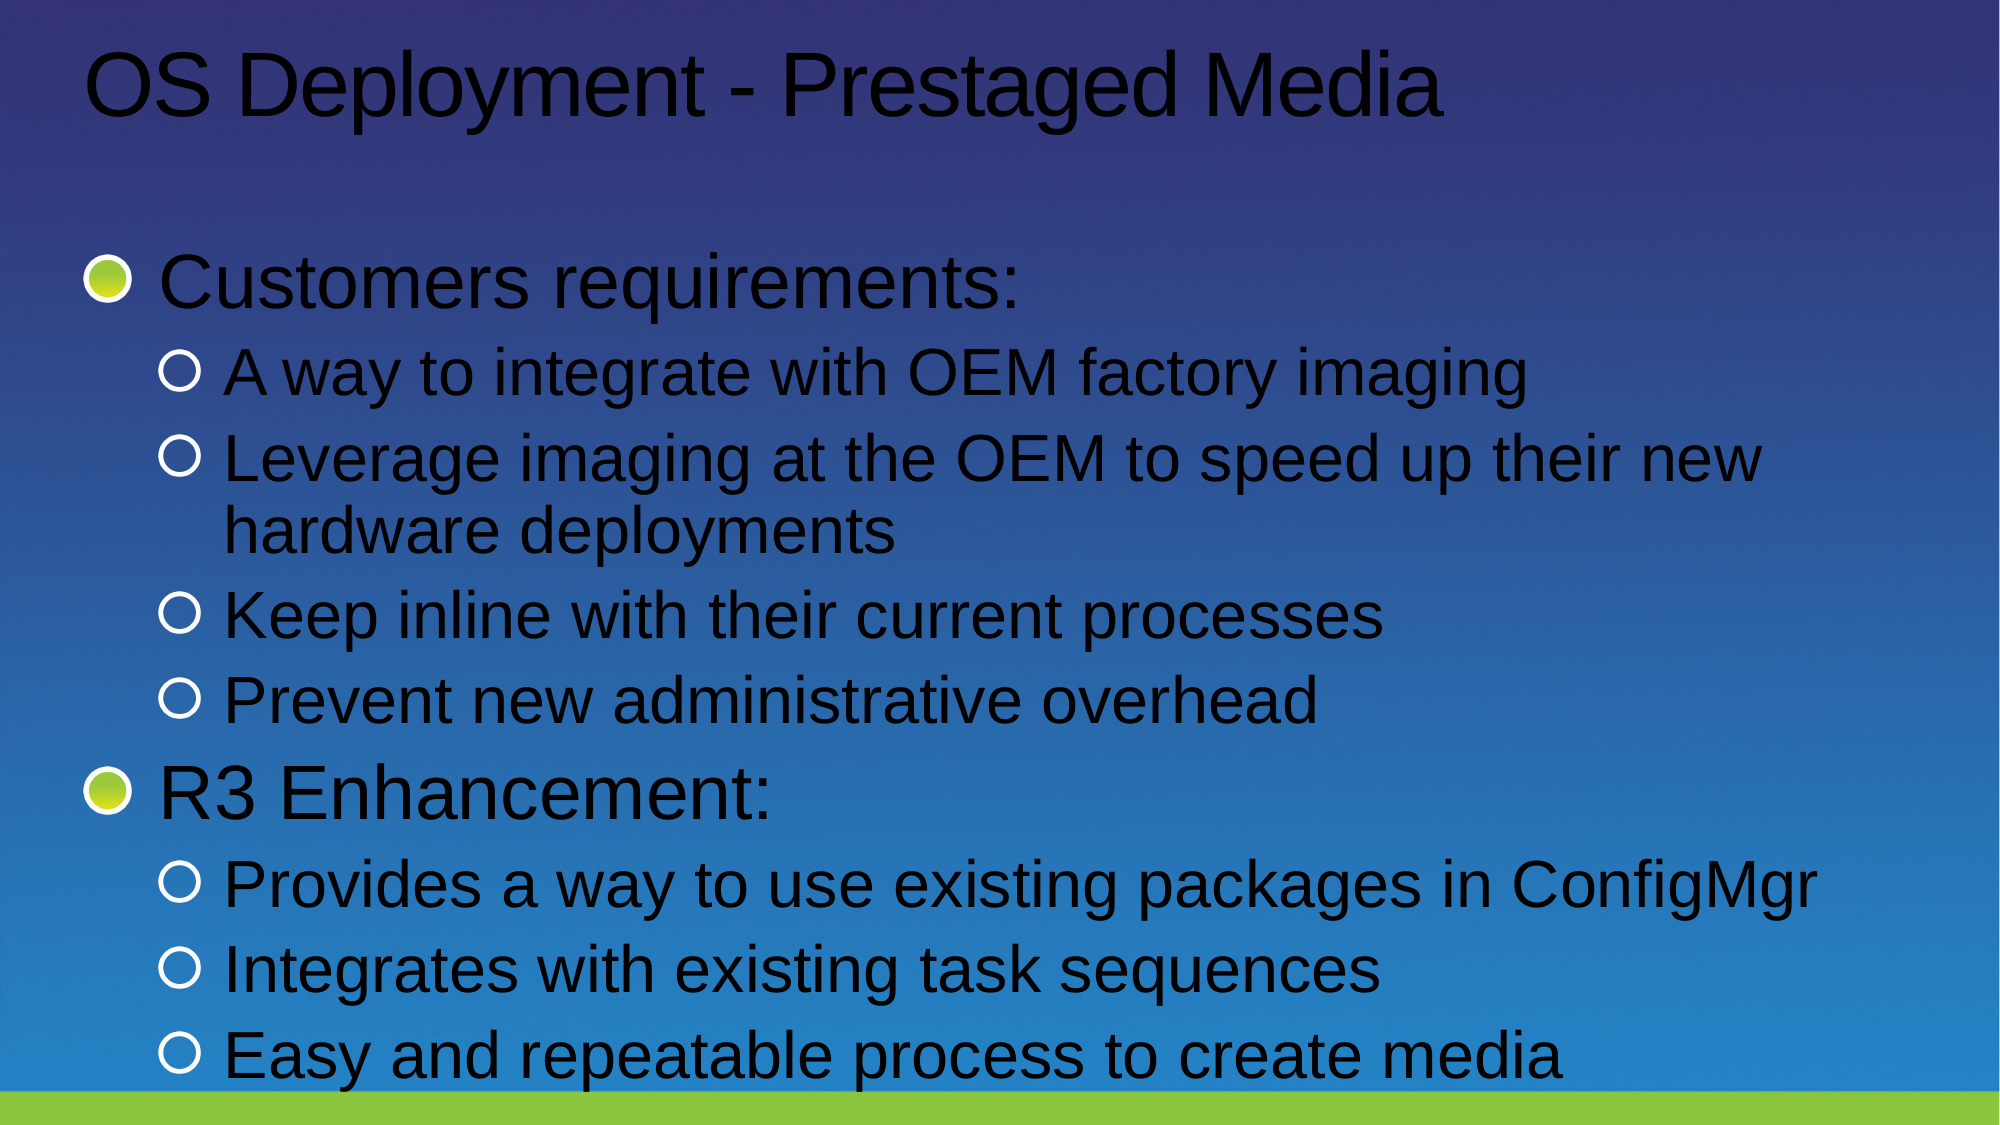

# OS Deployment - Prestaged Media
Customers requirements:
A way to integrate with OEM factory imaging
Leverage imaging at the OEM to speed up their new hardware deployments
Keep inline with their current processes
Prevent new administrative overhead
R3 Enhancement:
Provides a way to use existing packages in ConfigMgr
Integrates with existing task sequences
Easy and repeatable process to create media